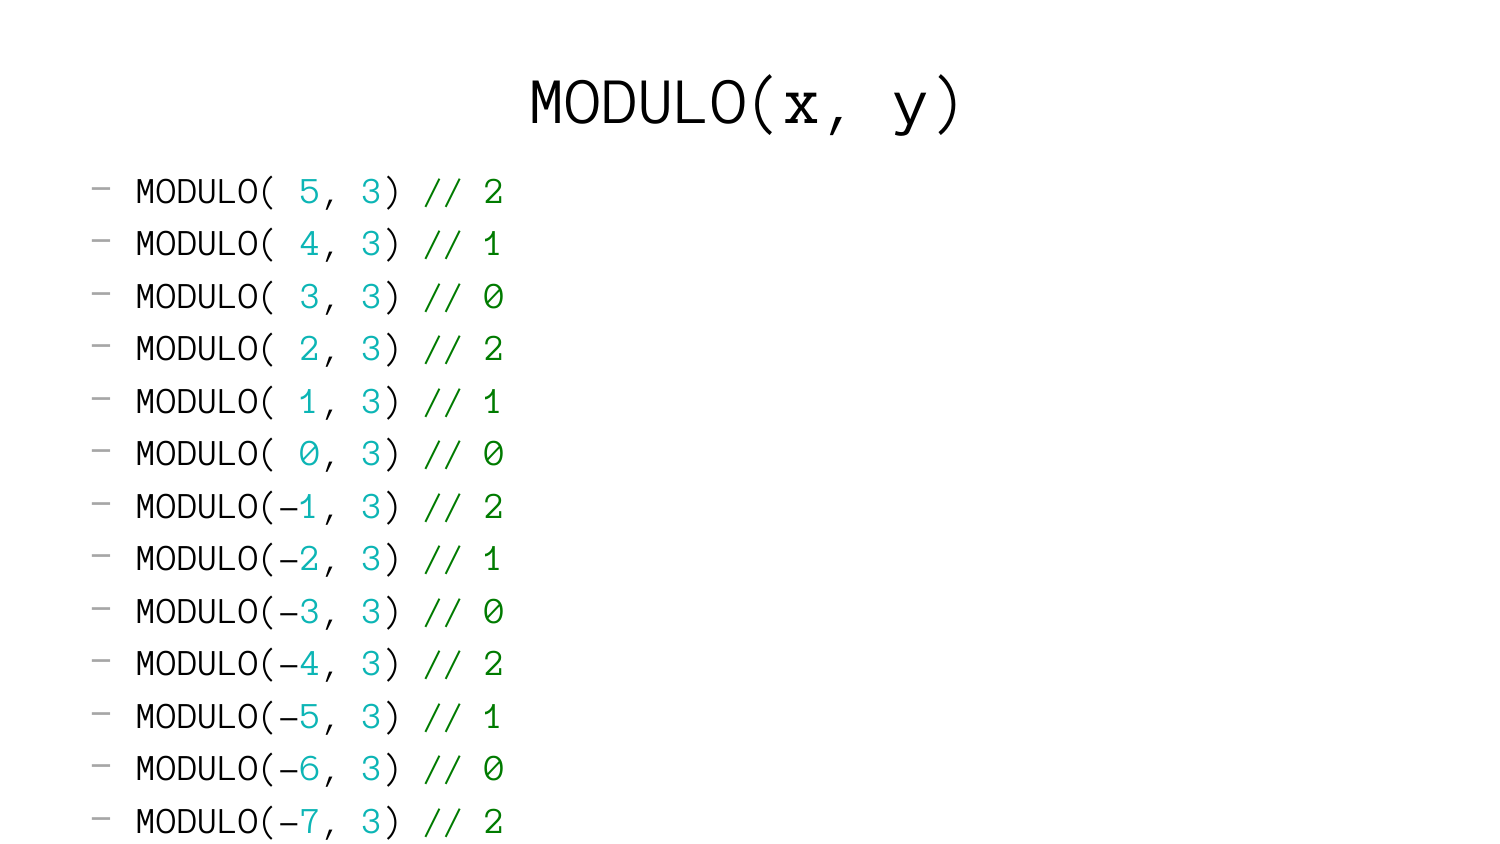

# MODULO(x, y)
MODULO( 5, 3) // 2
MODULO( 4, 3) // 1
MODULO( 3, 3) // 0
MODULO( 2, 3) // 2
MODULO( 1, 3) // 1
MODULO( 0, 3) // 0
MODULO(-1, 3) // 2
MODULO(-2, 3) // 1
MODULO(-3, 3) // 0
MODULO(-4, 3) // 2
MODULO(-5, 3) // 1
MODULO(-6, 3) // 0
MODULO(-7, 3) // 2